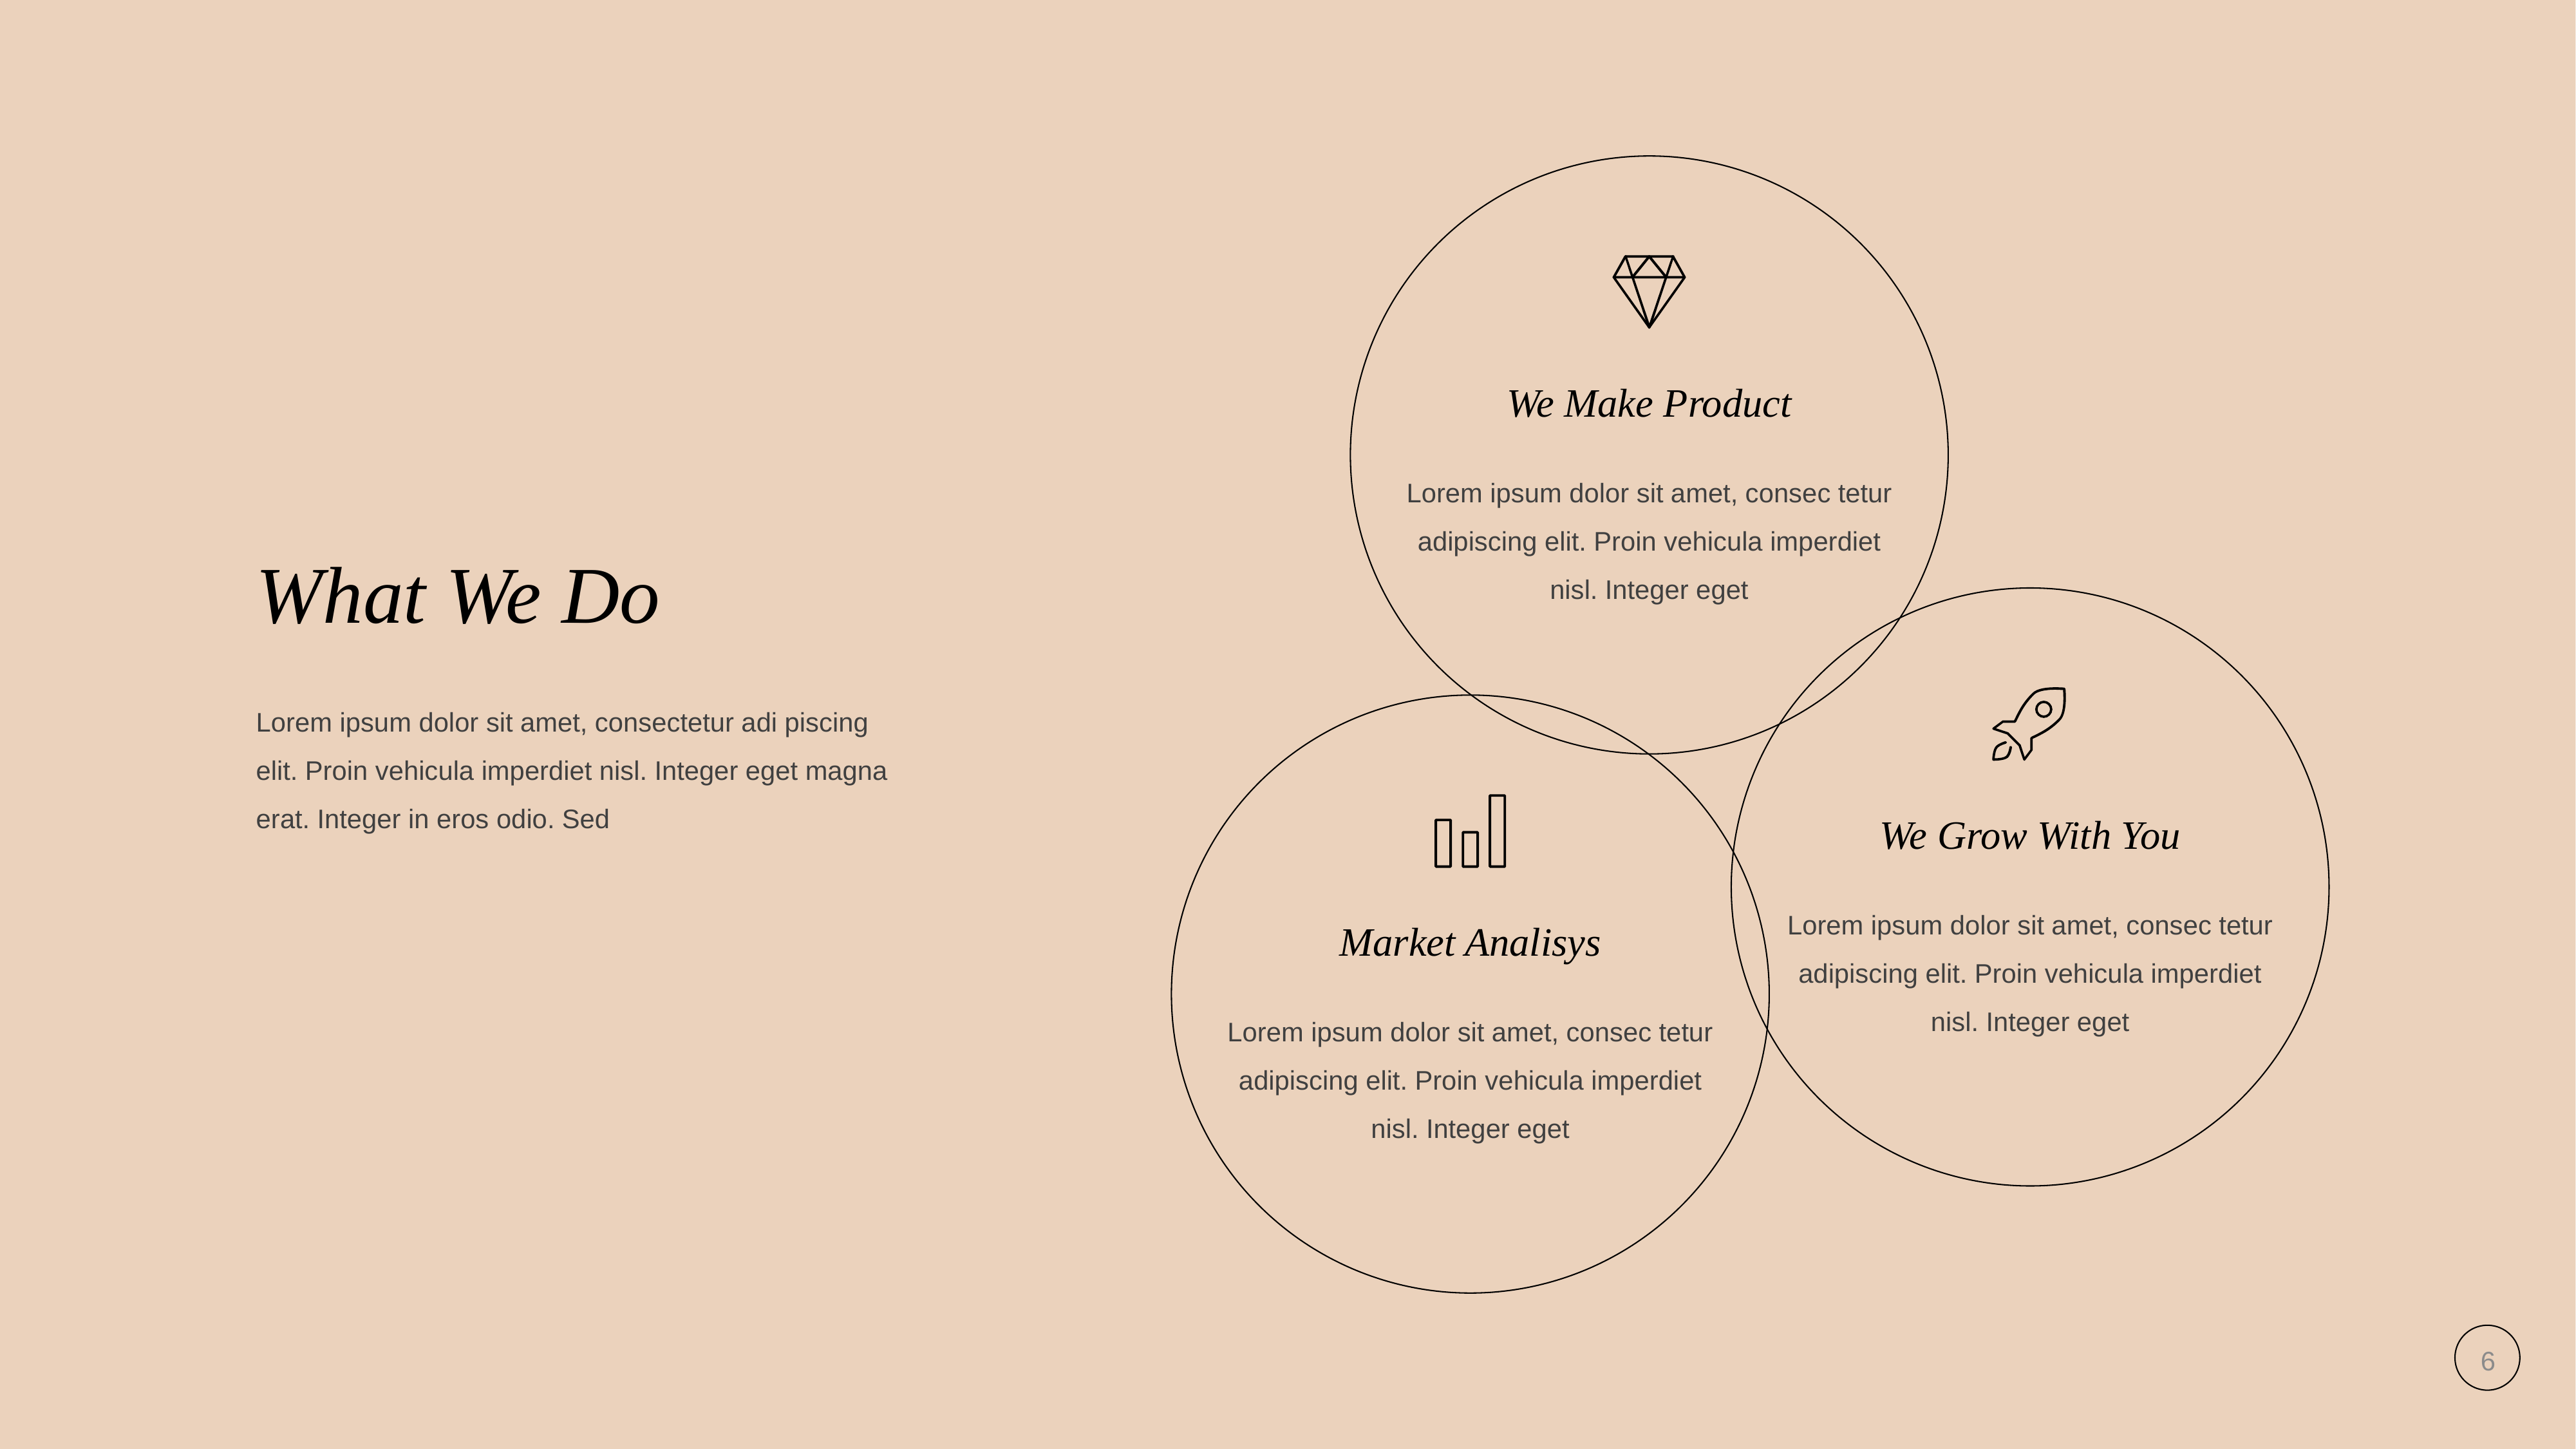

We Make Product
Lorem ipsum dolor sit amet, consec tetur adipiscing elit. Proin vehicula imperdiet nisl. Integer eget
What We Do

Lorem ipsum dolor sit amet, consectetur adi piscing elit. Proin vehicula imperdiet nisl. Integer eget magna erat. Integer in eros odio. Sed

We Grow With You

Market Analisys
Lorem ipsum dolor sit amet, consec tetur adipiscing elit. Proin vehicula imperdiet nisl. Integer eget
Lorem ipsum dolor sit amet, consec tetur adipiscing elit. Proin vehicula imperdiet nisl. Integer eget

6